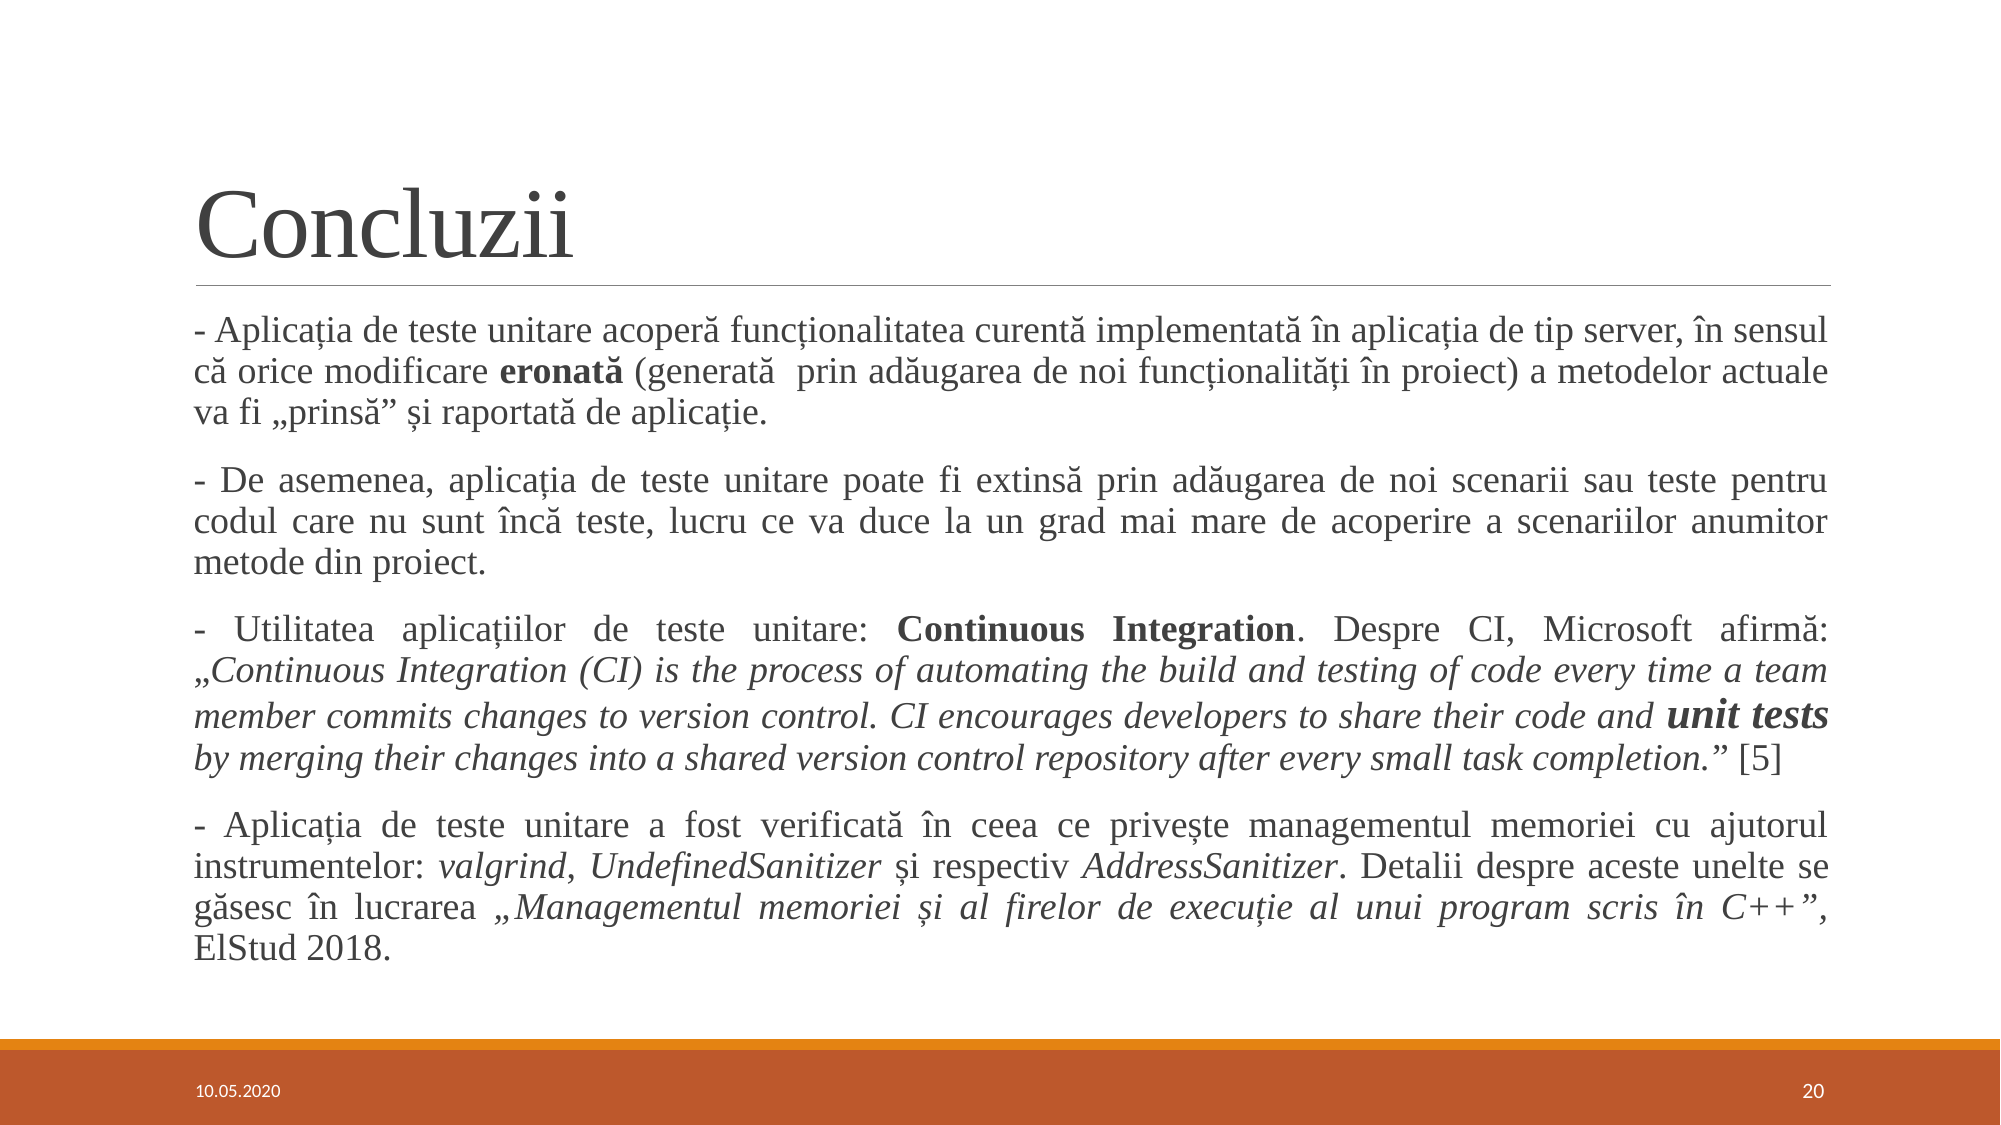

# Concluzii
- Aplicația de teste unitare acoperă funcționalitatea curentă implementată în aplicația de tip server, în sensul că orice modificare eronată (generată  prin adăugarea de noi funcționalități în proiect) a metodelor actuale va fi „prinsă” și raportată de aplicație.
- De asemenea, aplicația de teste unitare poate fi extinsă prin adăugarea de noi scenarii sau teste pentru codul care nu sunt încă teste, lucru ce va duce la un grad mai mare de acoperire a scenariilor anumitor metode din proiect.
- Utilitatea aplicațiilor de teste unitare: Continuous Integration. Despre CI, Microsoft afirmă: „Continuous Integration (CI) is the process of automating the build and testing of code every time a team member commits changes to version control. CI encourages developers to share their code and unit tests by merging their changes into a shared version control repository after every small task completion.” [5]
- Aplicația de teste unitare a fost verificată în ceea ce privește managementul memoriei cu ajutorul instrumentelor: valgrind, UndefinedSanitizer și respectiv AddressSanitizer. Detalii despre aceste unelte se găsesc în lucrarea „Managementul memoriei și al firelor de execuție al unui program scris în C++”, ElStud 2018.
10.05.2020
20